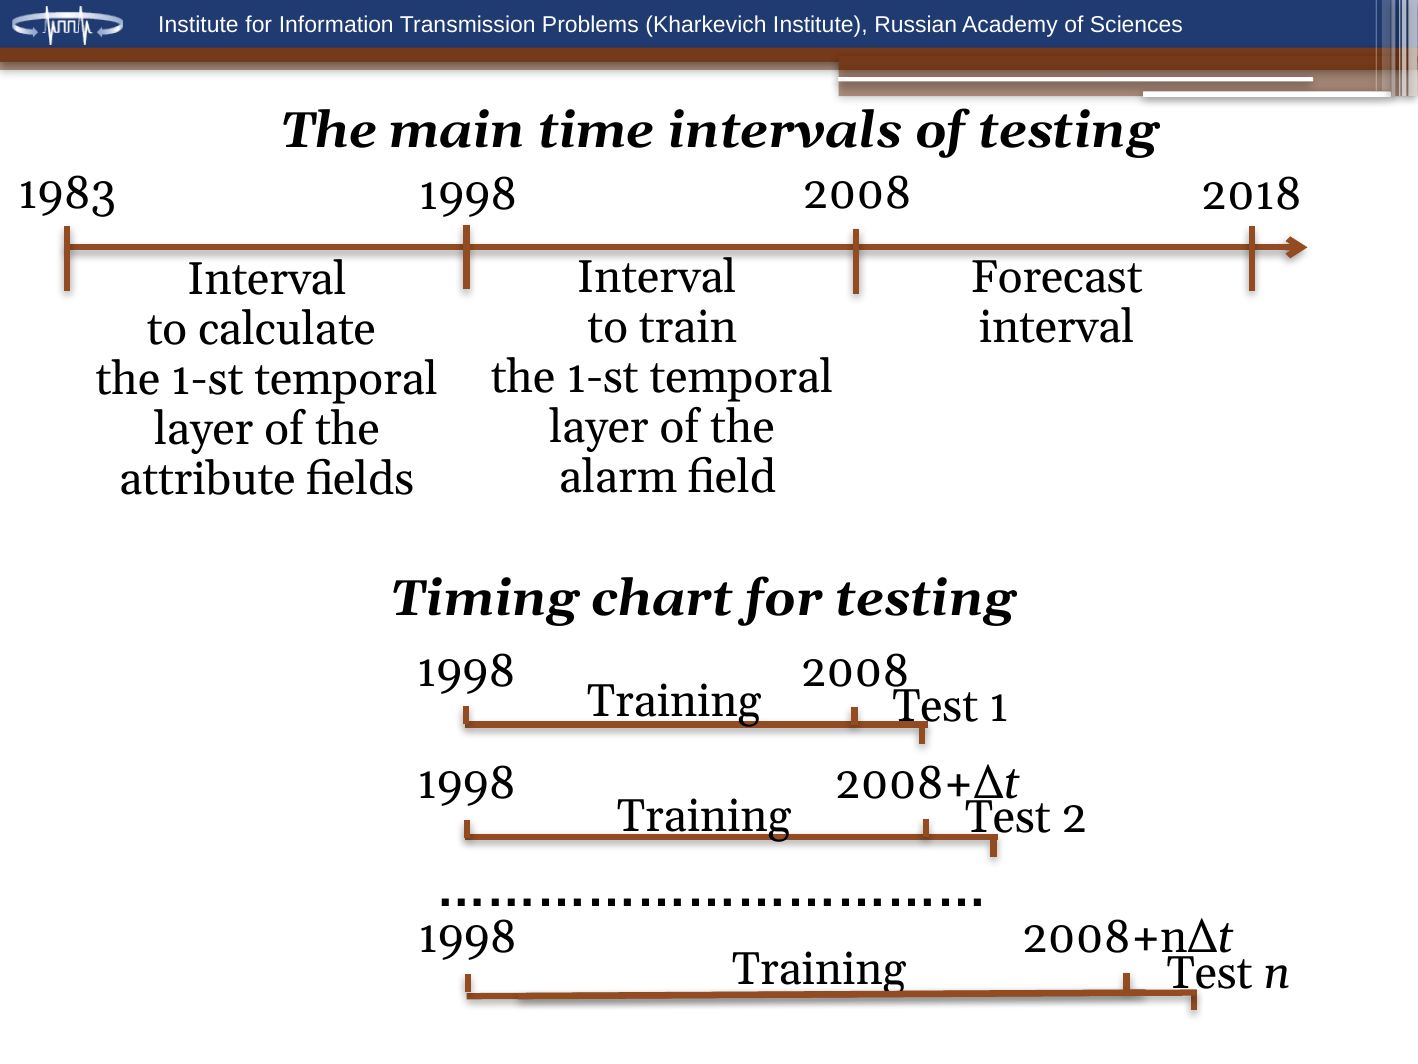

The main time intervals of testing
1983
2008
1998
2018
Interval
to train
the 1-st temporal
layer of the
 alarm field
Forecast
interval
Interval
to calculate
the 1-st temporal
layer of the
attribute fields
Timing chart for testing
2008
1998
Training
Test 1
2008+Δt
1998
Training
Test 2
……………………………
2008+nΔt
1998
Training
Test n